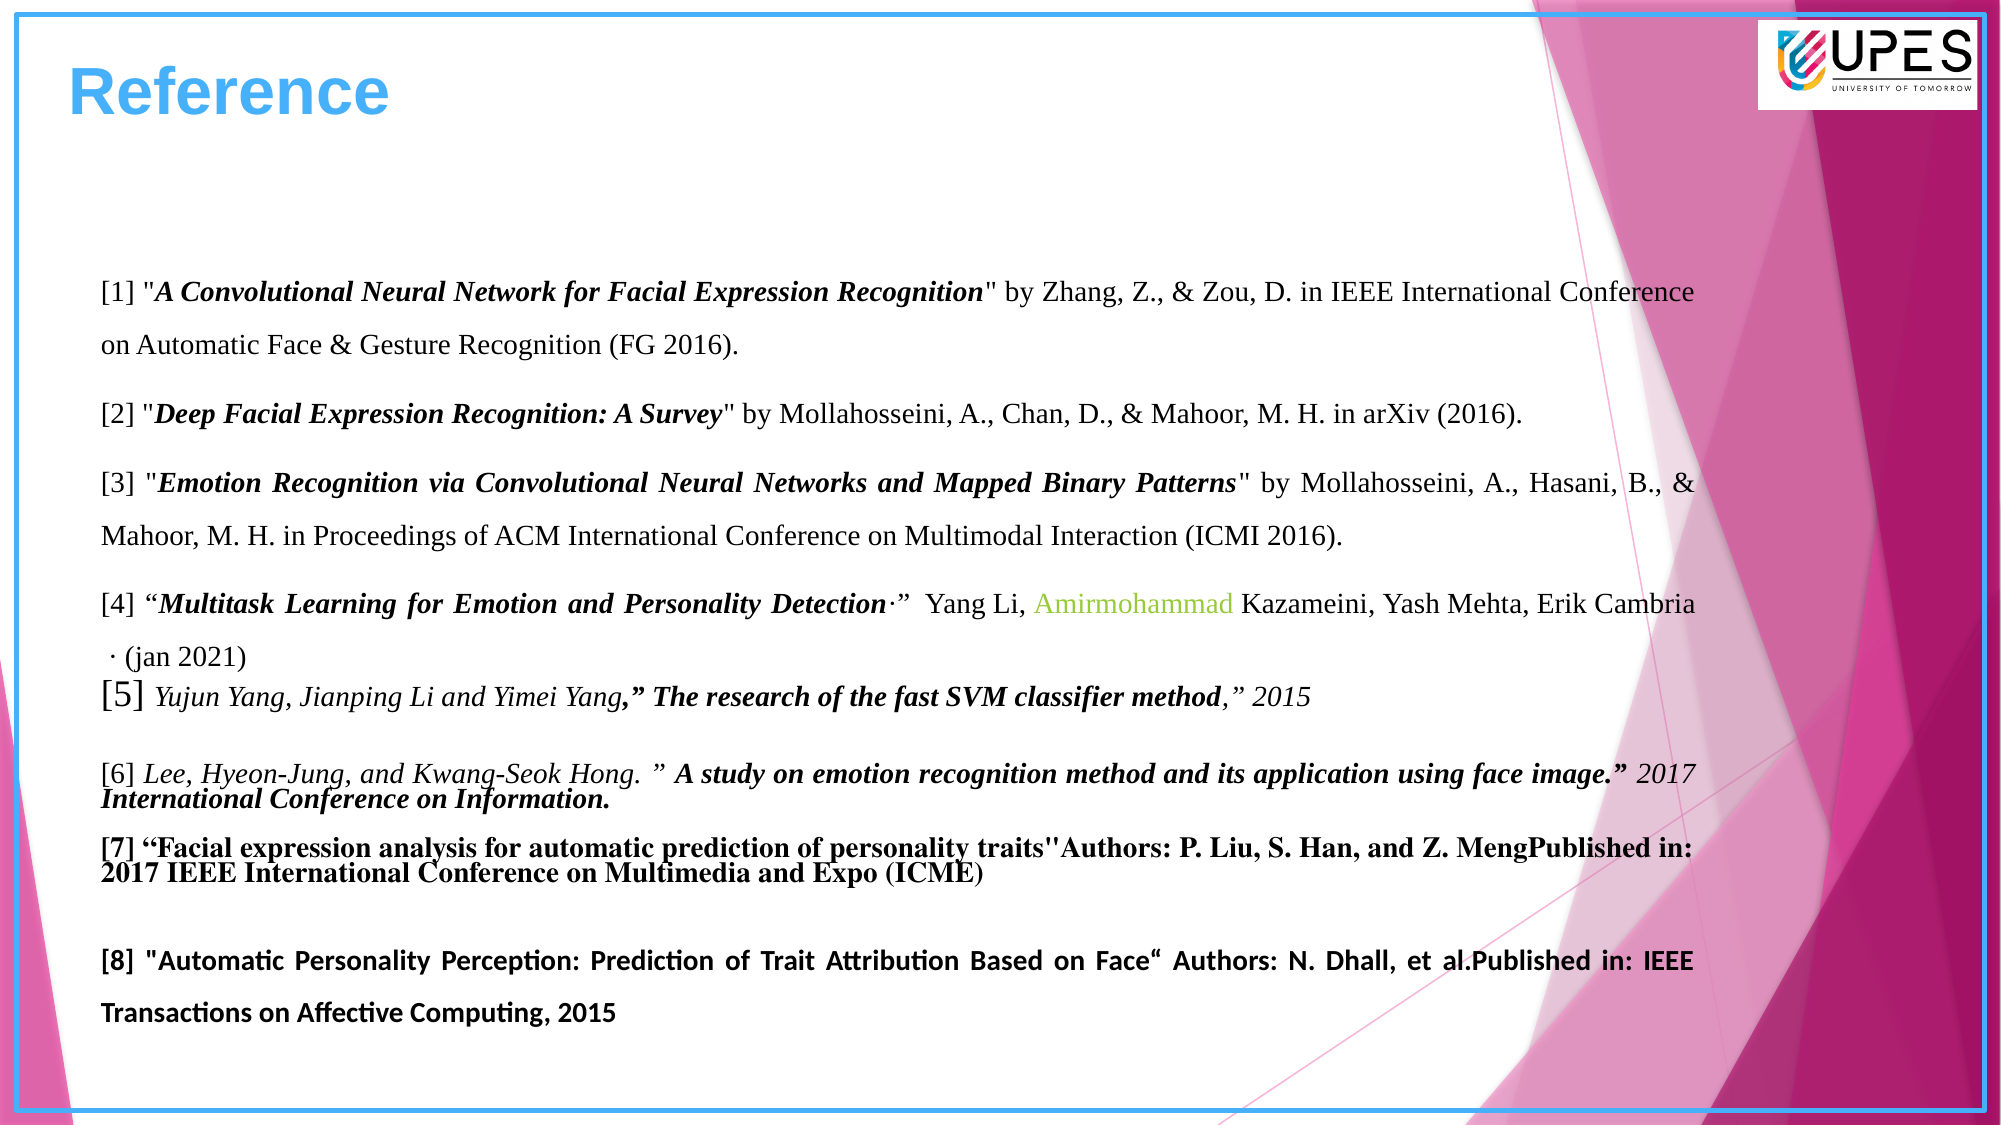

Reference
[1] "A Convolutional Neural Network for Facial Expression Recognition" by Zhang, Z., & Zou, D. in IEEE International Conference on Automatic Face & Gesture Recognition (FG 2016).
[2] "Deep Facial Expression Recognition: A Survey" by Mollahosseini, A., Chan, D., & Mahoor, M. H. in arXiv (2016).
[3] "Emotion Recognition via Convolutional Neural Networks and Mapped Binary Patterns" by Mollahosseini, A., Hasani, B., & Mahoor, M. H. in Proceedings of ACM International Conference on Multimodal Interaction (ICMI 2016).
[4] “Multitask Learning for Emotion and Personality Detection·”  Yang Li, Amirmohammad Kazameini, Yash Mehta, Erik Cambria · (jan 2021)
[5] Yujun Yang, Jianping Li and Yimei Yang,” The research of the fast SVM classifier method,” 2015

[6] Lee, Hyeon-Jung, and Kwang-Seok Hong. ” A study on emotion recognition method and its application using face image.” 2017 International Conference on Information.

[7] “Facial expression analysis for automatic prediction of personality traits"Authors: P. Liu, S. Han, and Z. MengPublished in: 2017 IEEE International Conference on Multimedia and Expo (ICME)

[8] "Automatic Personality Perception: Prediction of Trait Attribution Based on Face“ Authors: N. Dhall, et al.Published in: IEEE Transactions on Affective Computing, 2015